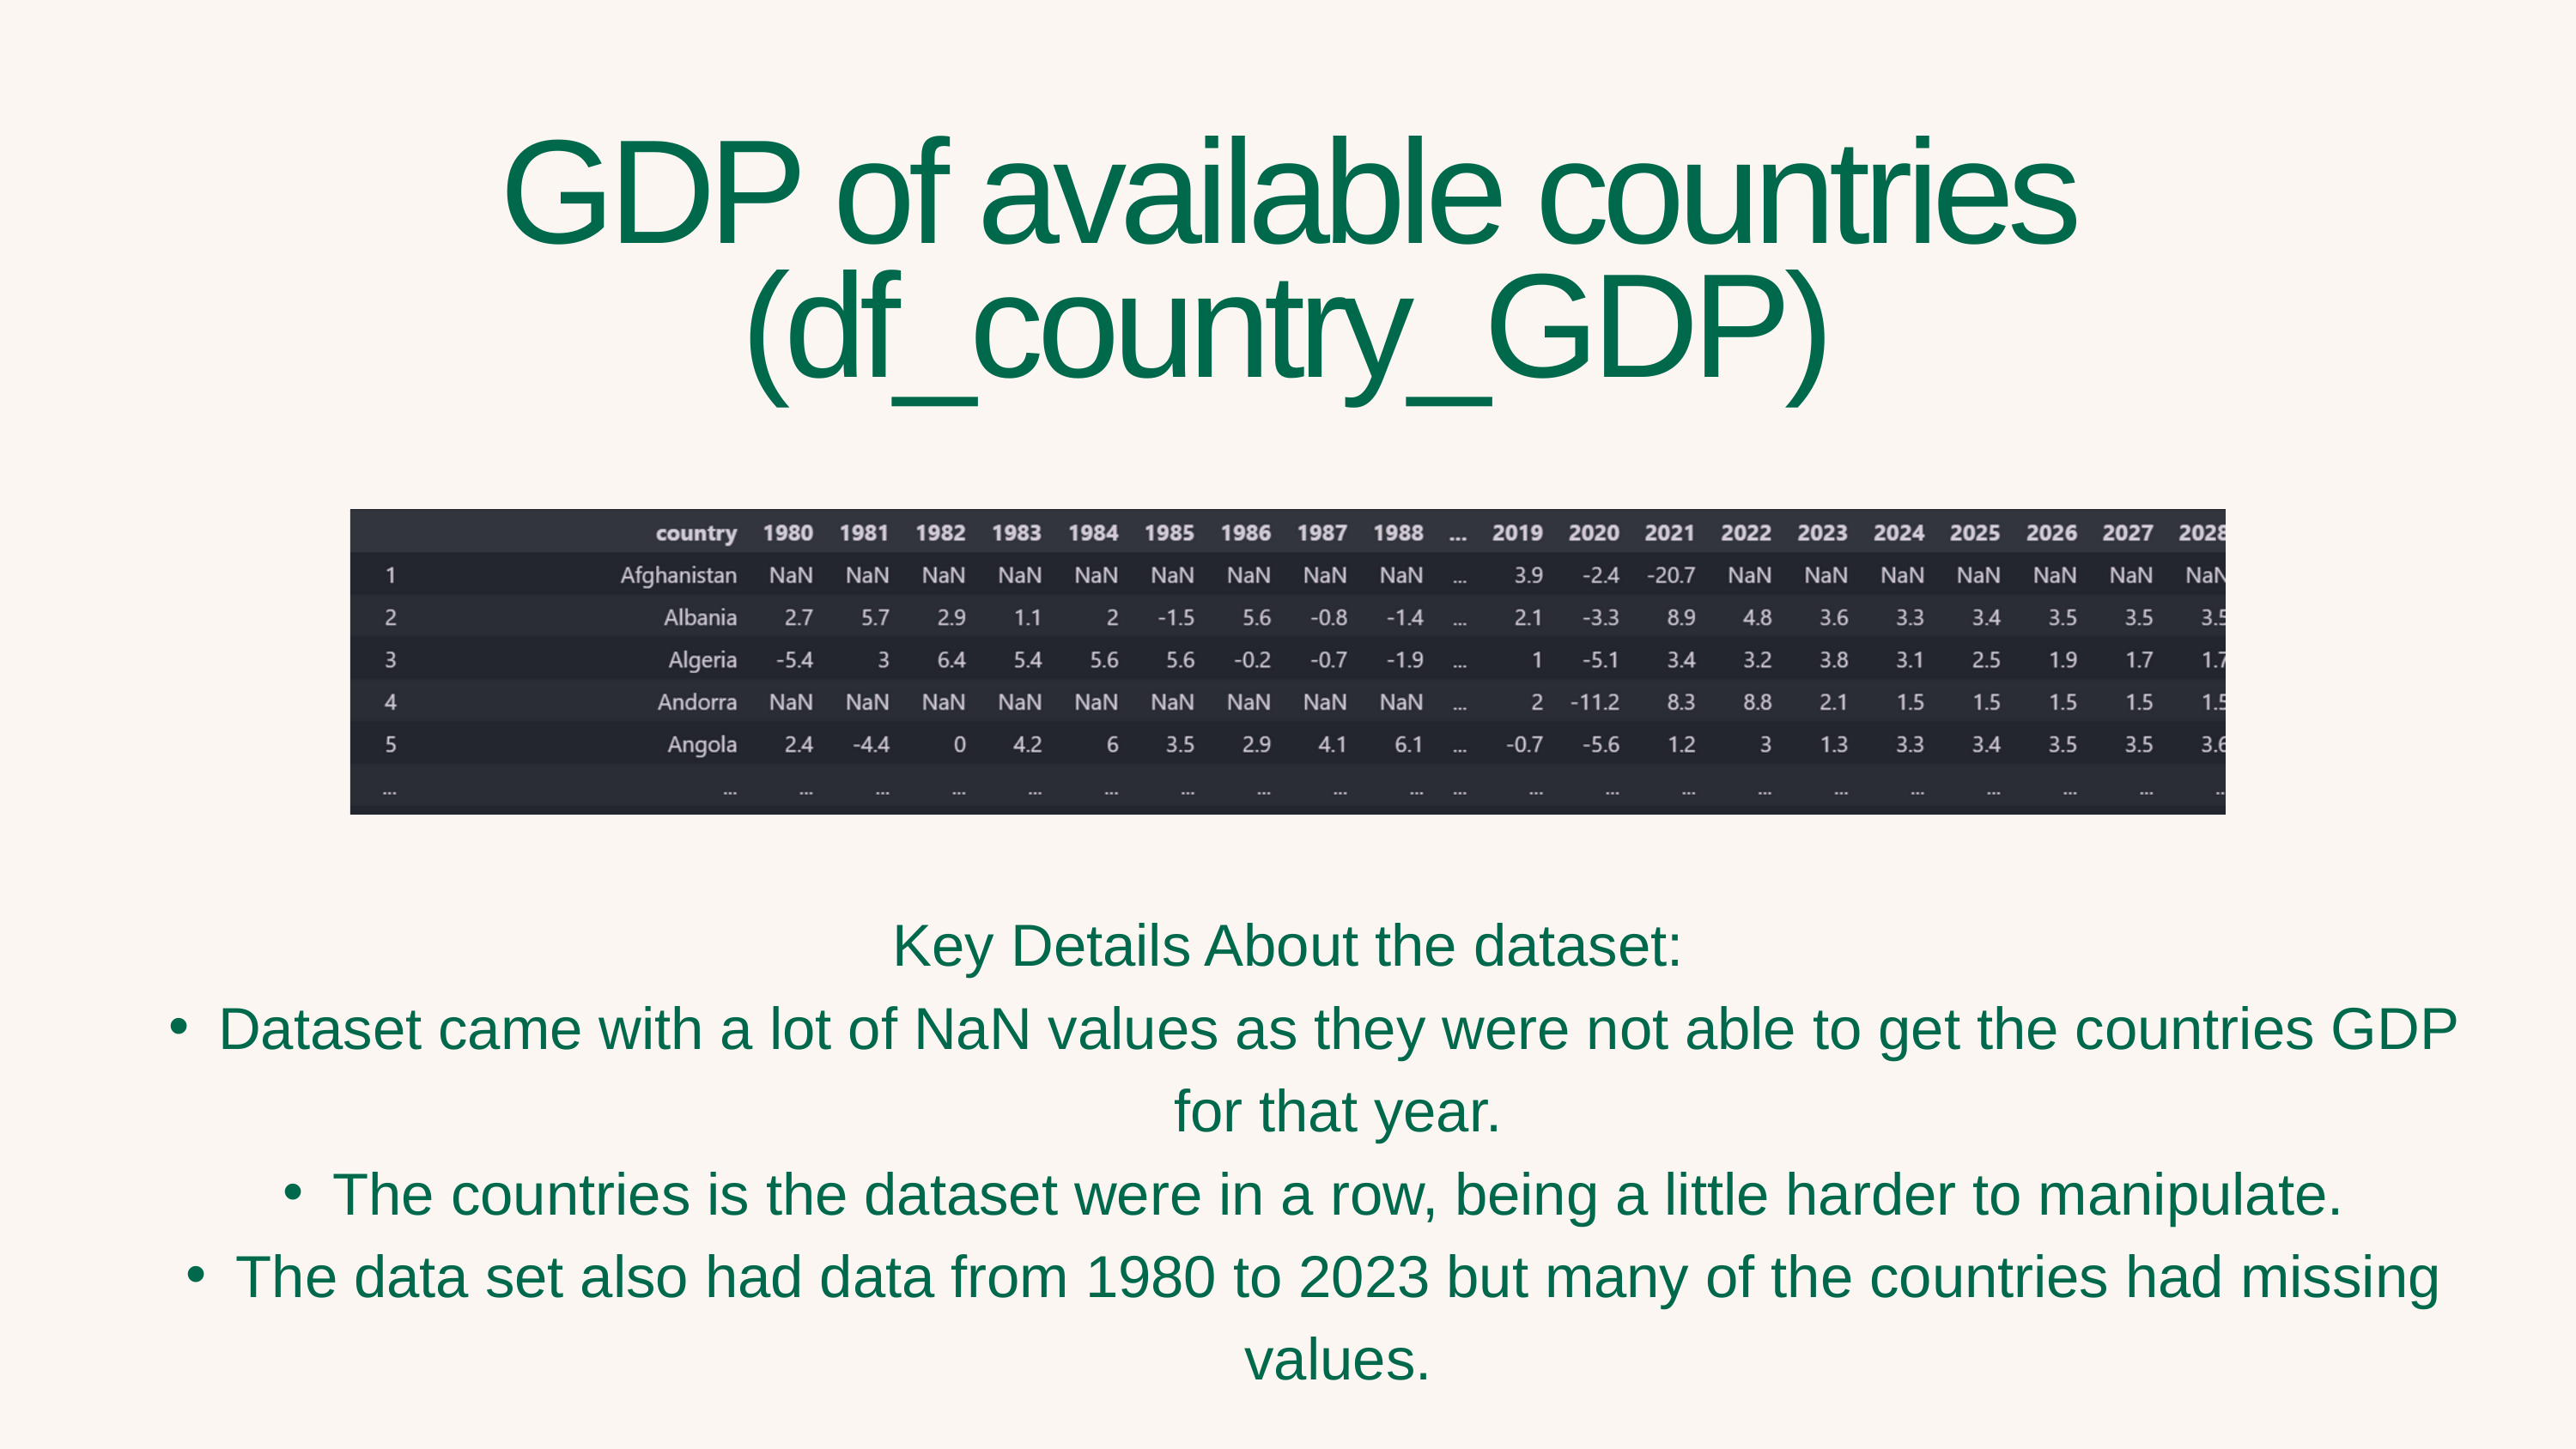

GDP of available countries (df_country_GDP)

Key Details About the dataset:
Dataset came with a lot of NaN values as they were not able to get the countries GDP for that year.
The countries is the dataset were in a row, being a little harder to manipulate.
The data set also had data from 1980 to 2023 but many of the countries had missing values.